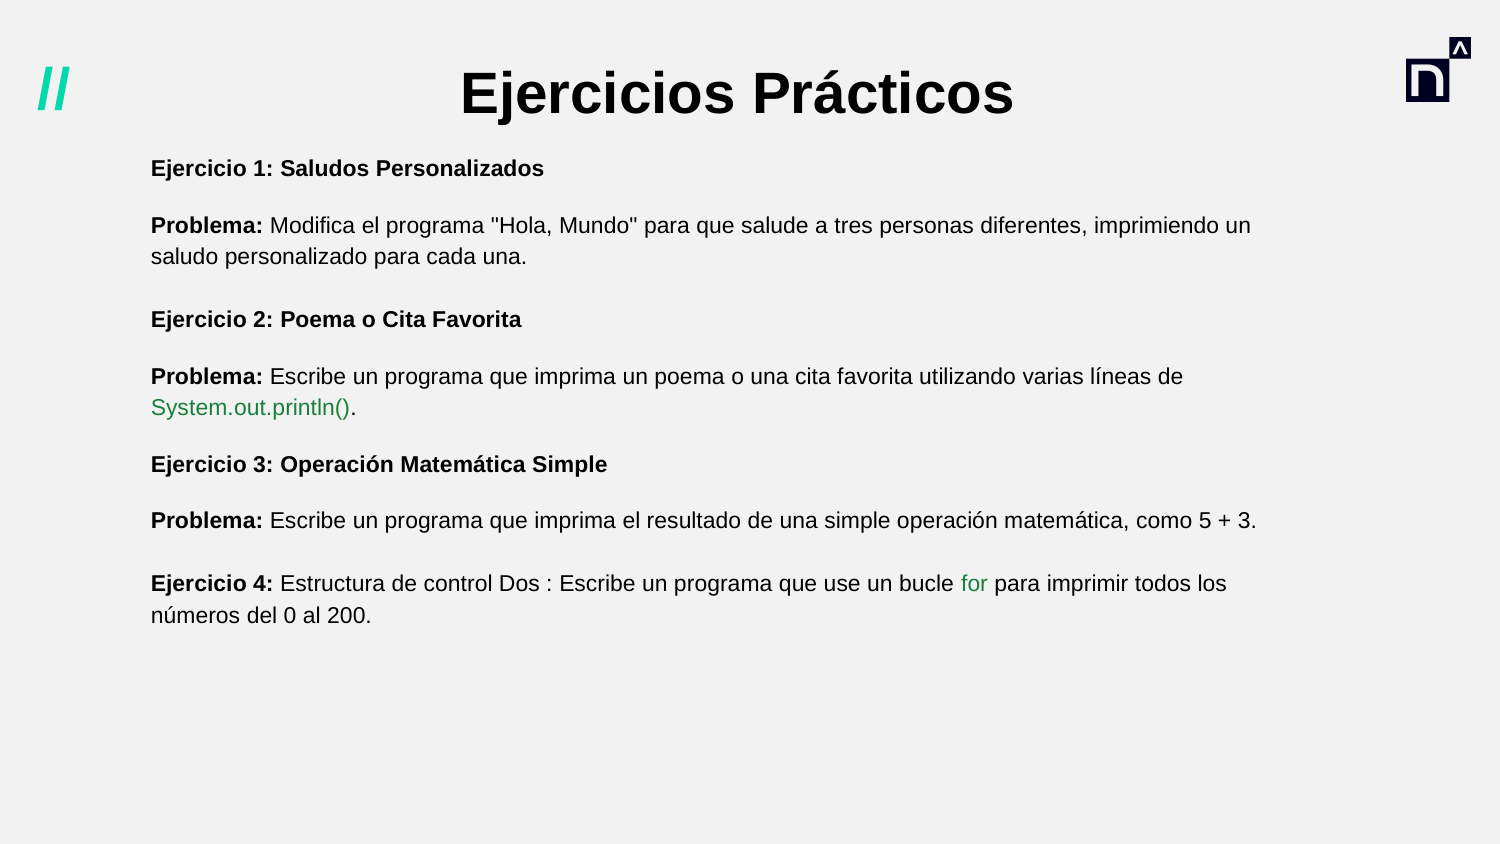

# Ejercicios Prácticos
Ejercicio 1: Saludos Personalizados
Problema: Modifica el programa "Hola, Mundo" para que salude a tres personas diferentes, imprimiendo un saludo personalizado para cada una.
Ejercicio 2: Poema o Cita Favorita
Problema: Escribe un programa que imprima un poema o una cita favorita utilizando varias líneas de System.out.println().
Ejercicio 3: Operación Matemática Simple
Problema: Escribe un programa que imprima el resultado de una simple operación matemática, como 5 + 3.
Ejercicio 4: Estructura de control Dos : Escribe un programa que use un bucle for para imprimir todos los números del 0 al 200.